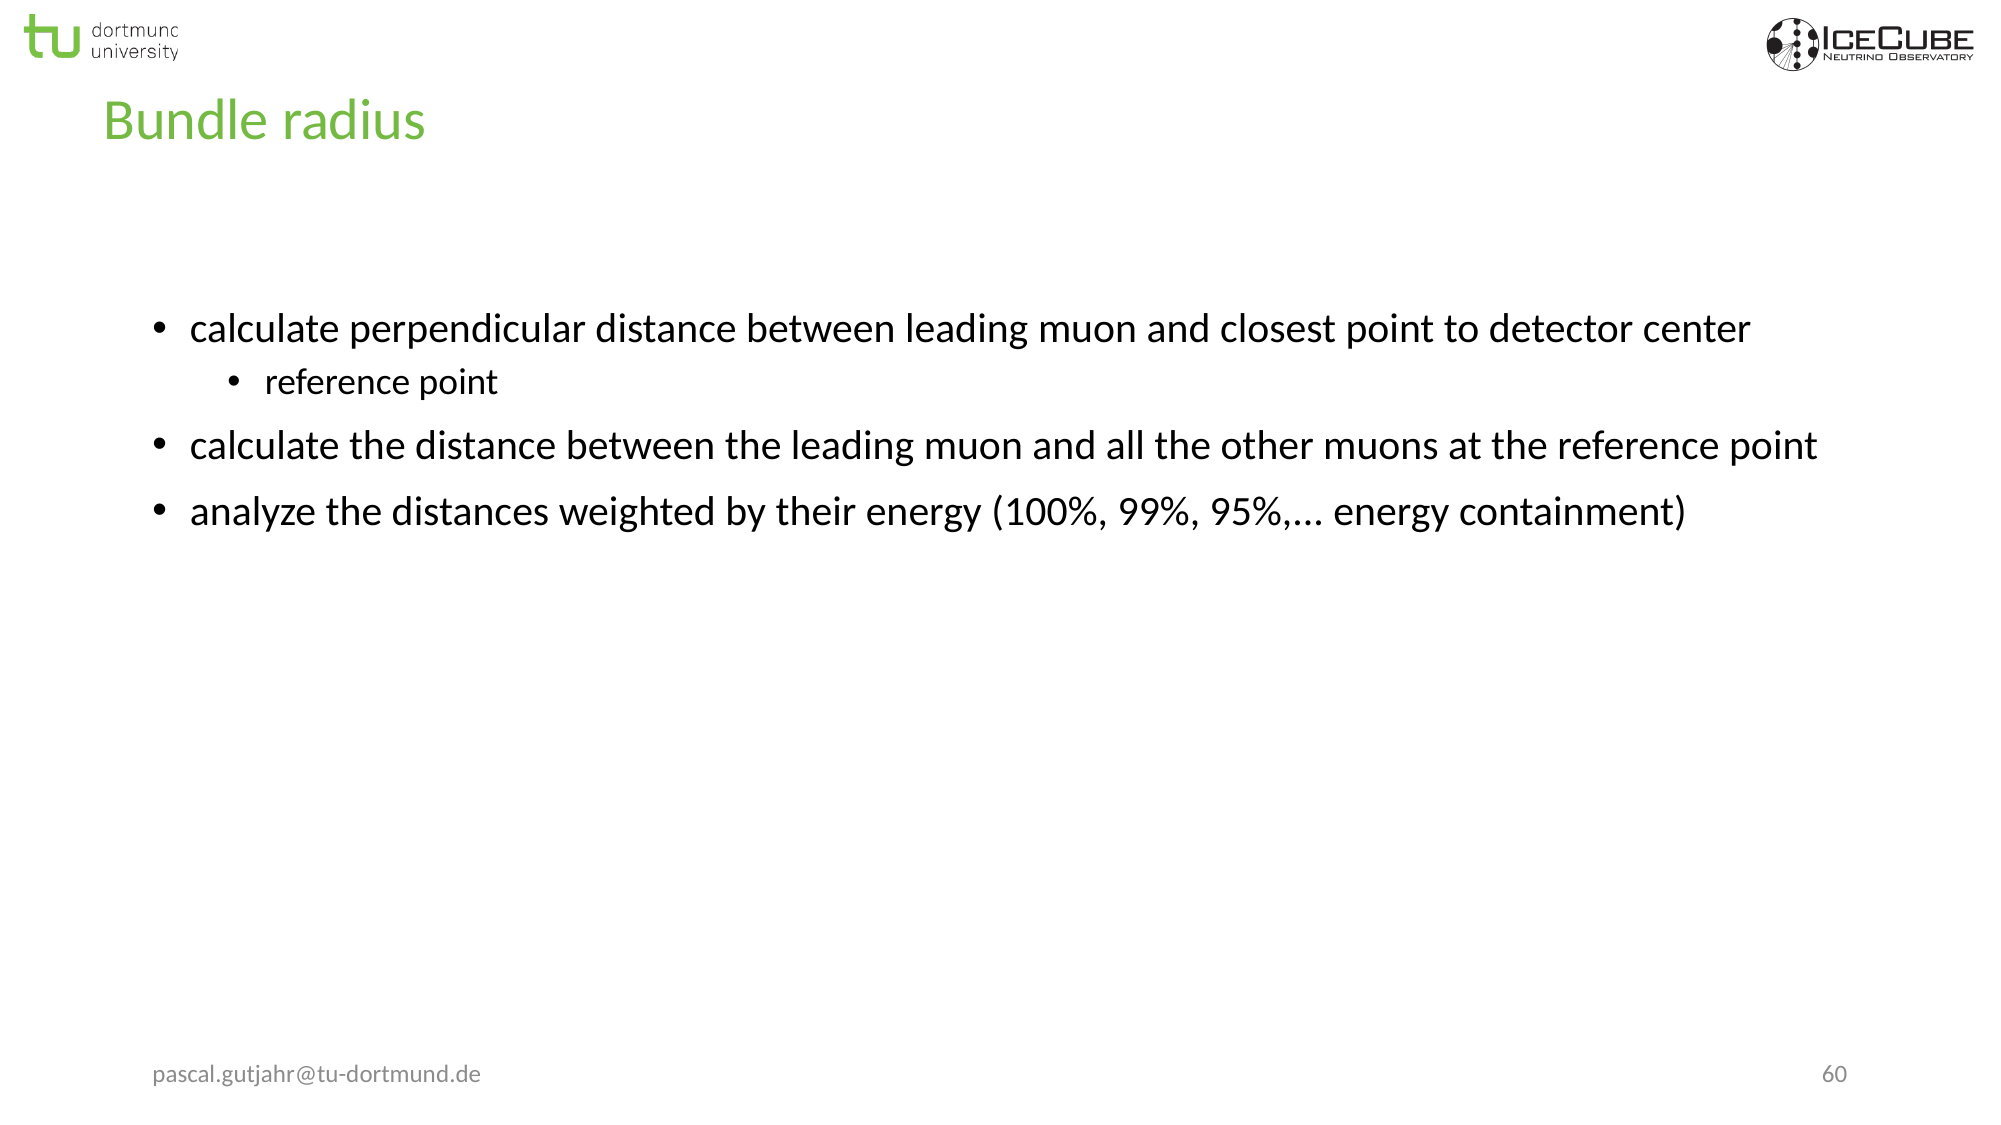

# Bundle radius
calculate perpendicular distance between leading muon and closest point to detector center
reference point
calculate the distance between the leading muon and all the other muons at the reference point
analyze the distances weighted by their energy (100%, 99%, 95%,... energy containment)
pascal.gutjahr@tu-dortmund.de
60